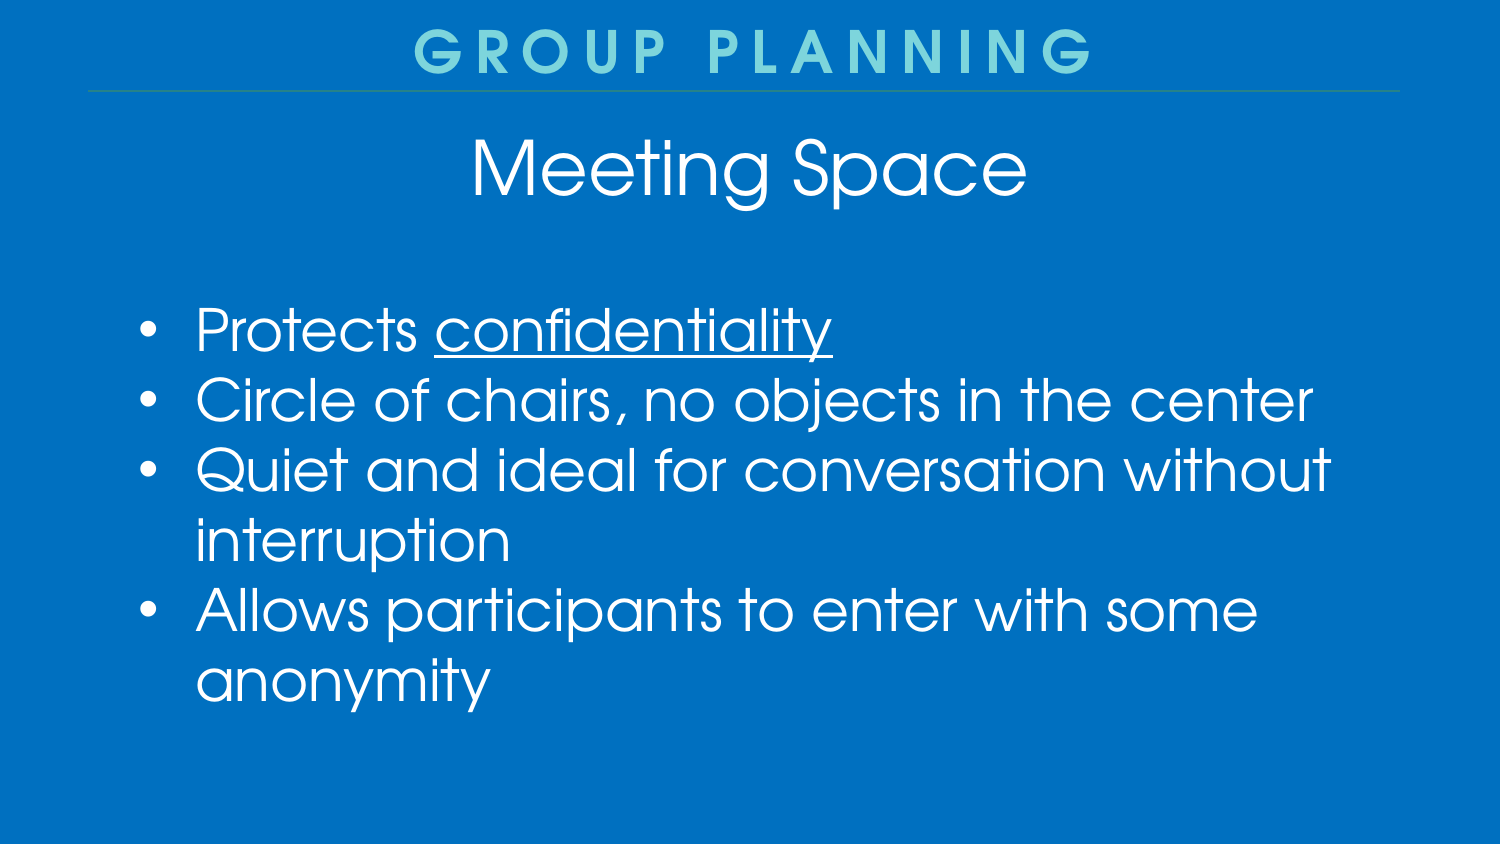

GROUP PLANNING
Meeting Space
Protects confidentiality
Circle of chairs, no objects in the center
Quiet and ideal for conversation without   interruption
Allows participants to enter with some      anonymity